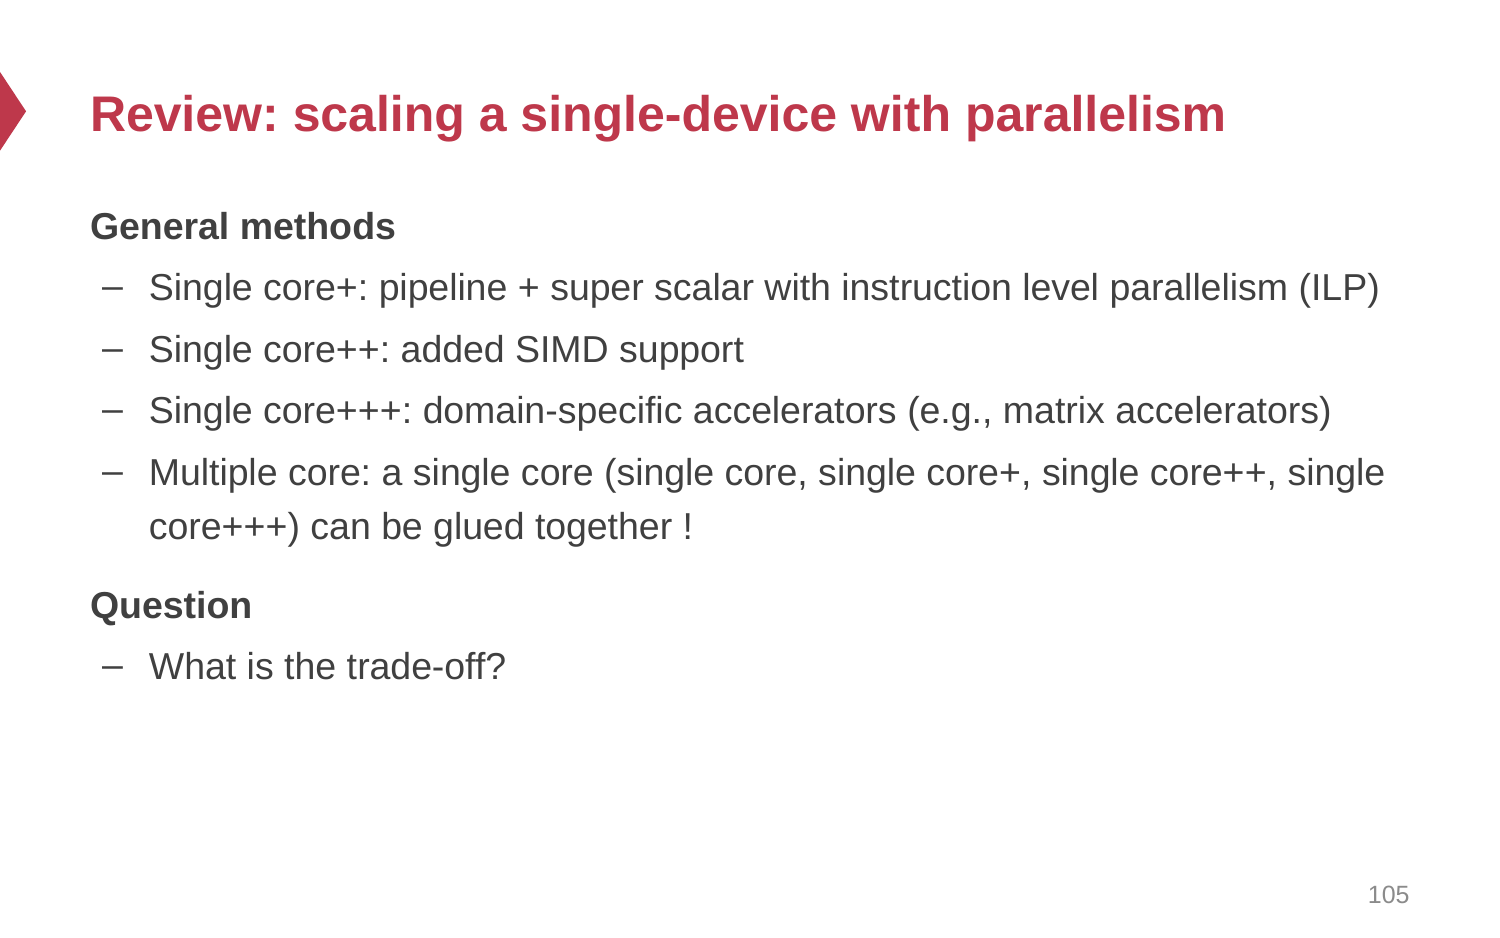

# Review: scaling a single-device with parallelism
General methods
Single core+: pipeline + super scalar with instruction level parallelism (ILP)
Single core++: added SIMD support
Single core+++: domain-specific accelerators (e.g., matrix accelerators)
Multiple core: a single core (single core, single core+, single core++, single core+++) can be glued together !
Question
What is the trade-off?
105